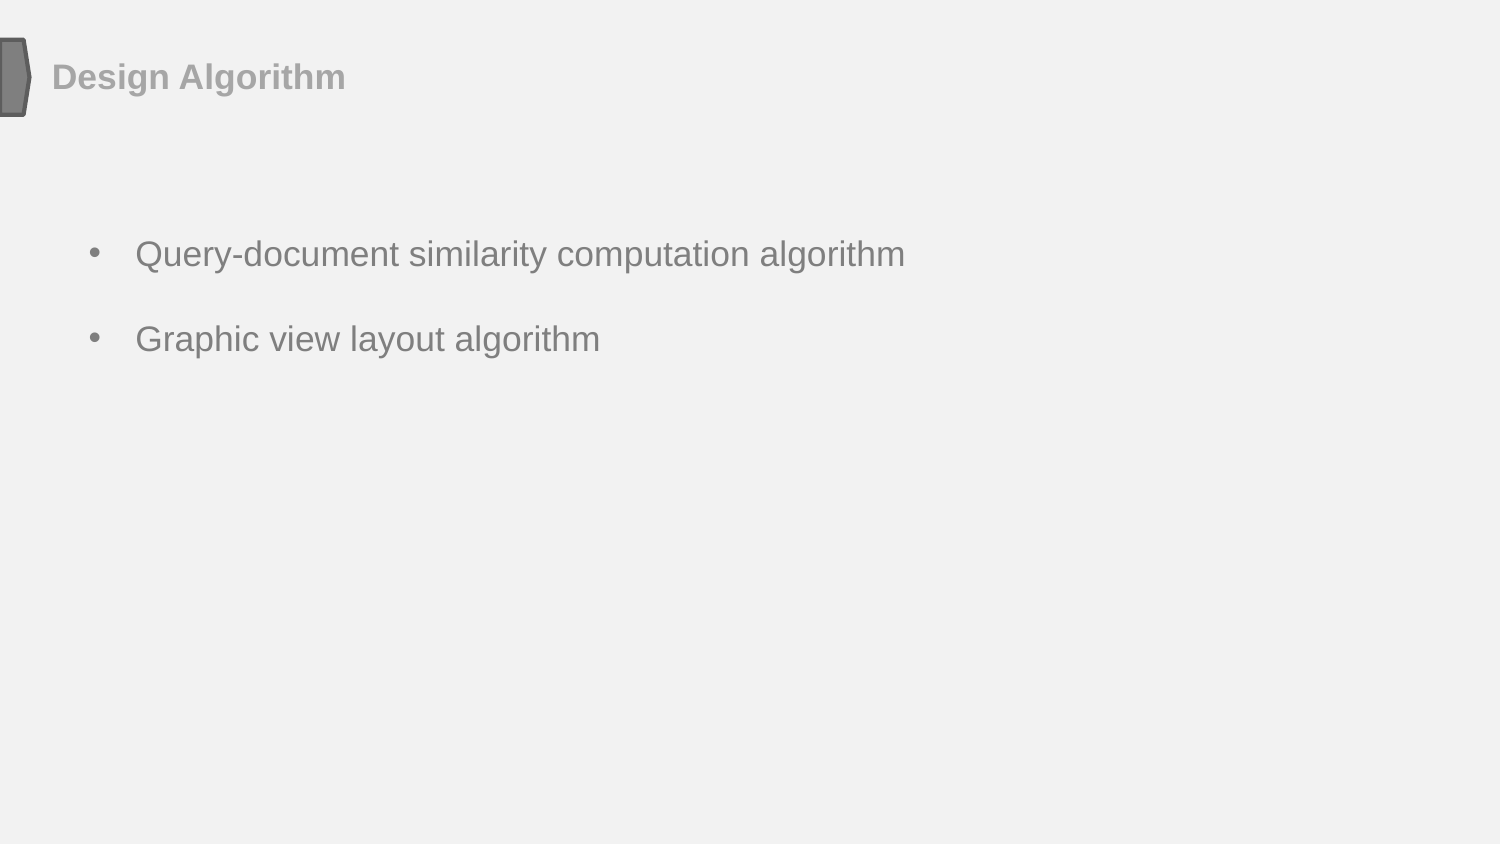

Design Algorithm

Query-document similarity computation algorithm

Graphic view layout algorithm